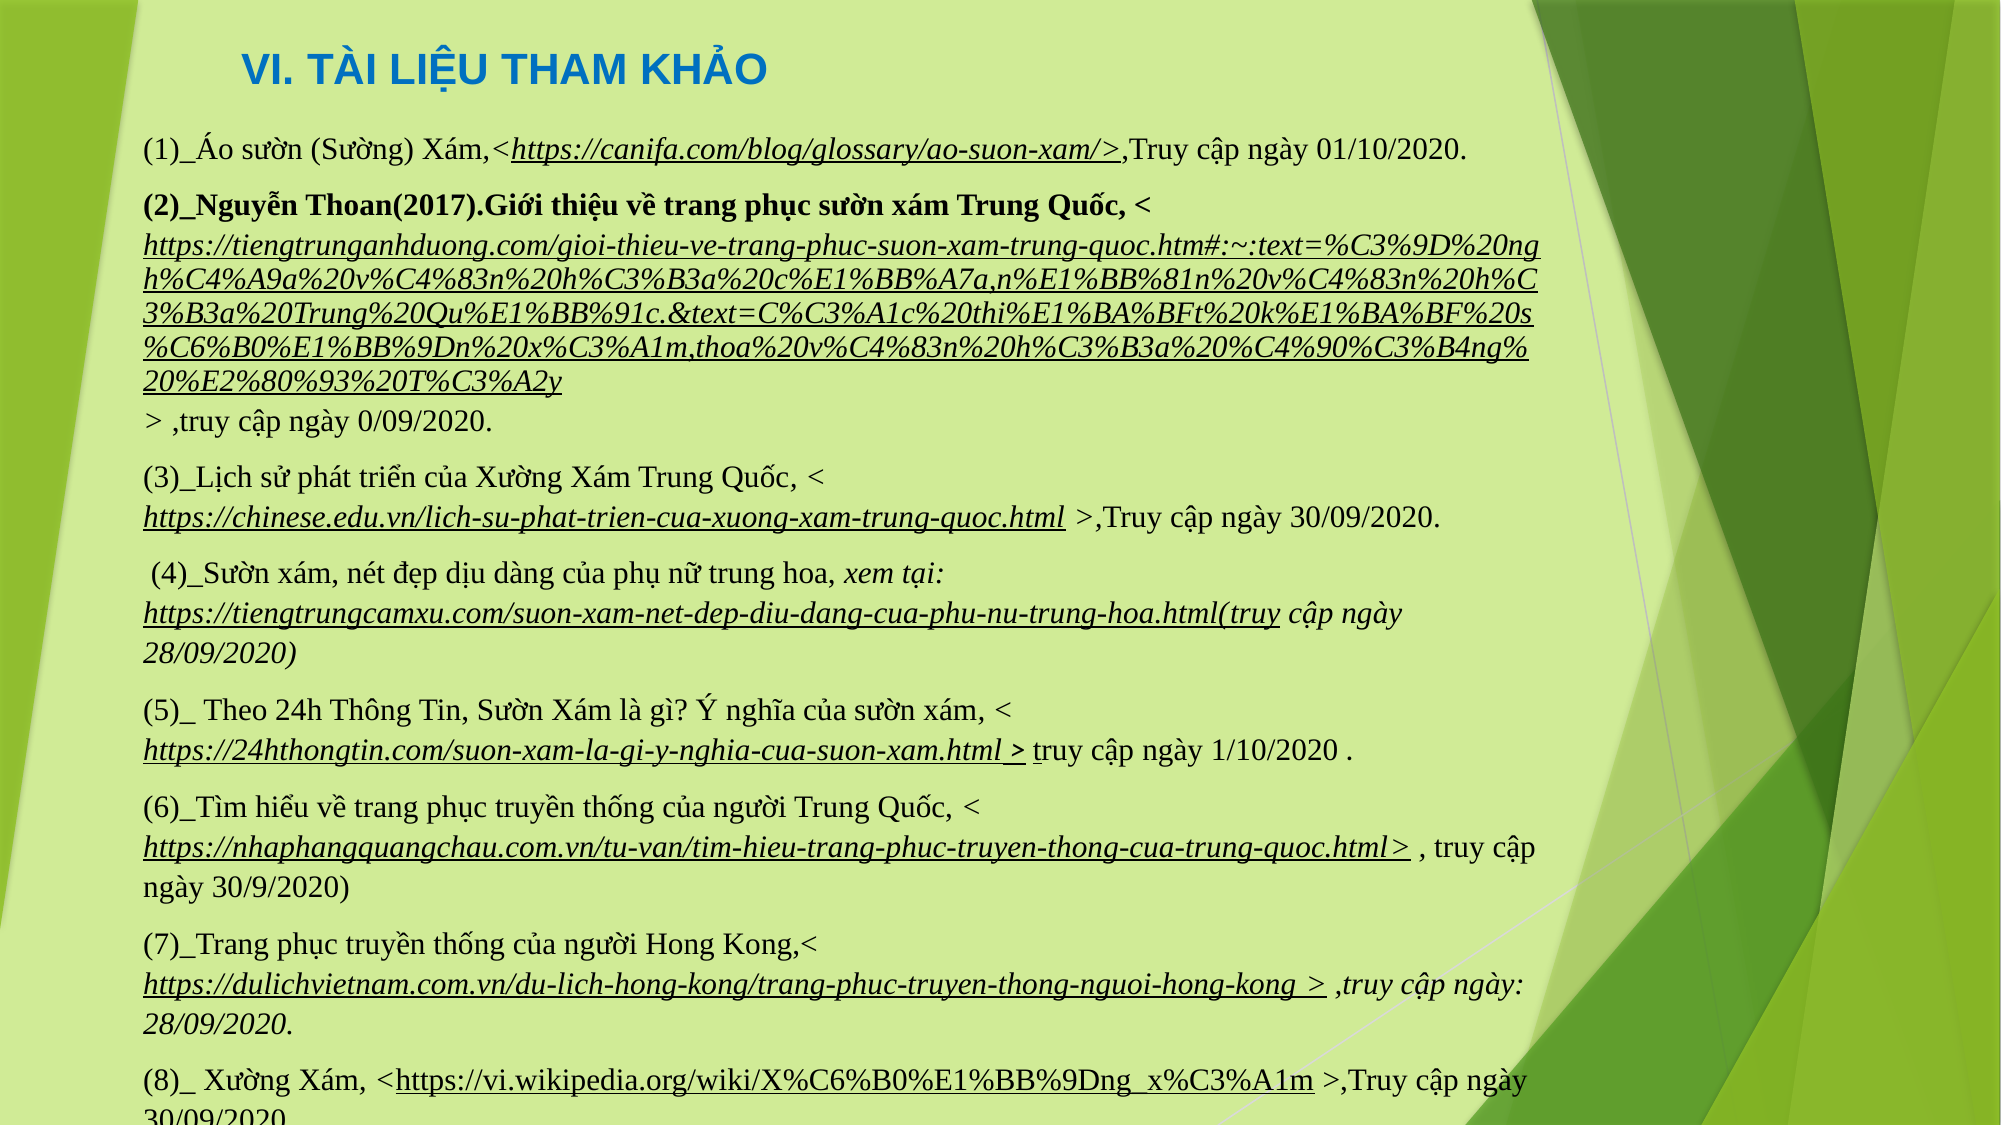

VI. TÀI LIỆU THAM KHẢO
(1)_Áo sườn (Sường) Xám,<https://canifa.com/blog/glossary/ao-suon-xam/>,Truy cập ngày 01/10/2020.
(2)_Nguyễn Thoan(2017).Giới thiệu về trang phục sườn xám Trung Quốc, <
https://tiengtrunganhduong.com/gioi-thieu-ve-trang-phuc-suon-xam-trung-quoc.htm#:~:text=%C3%9D%20ngh%C4%A9a%20v%C4%83n%20h%C3%B3a%20c%E1%BB%A7a,n%E1%BB%81n%20v%C4%83n%20h%C3%B3a%20Trung%20Qu%E1%BB%91c.&text=C%C3%A1c%20thi%E1%BA%BFt%20k%E1%BA%BF%20s%C6%B0%E1%BB%9Dn%20x%C3%A1m,thoa%20v%C4%83n%20h%C3%B3a%20%C4%90%C3%B4ng%20%E2%80%93%20T%C3%A2y> ,truy cập ngày 0/09/2020.
(3)_Lịch sử phát triển của Xường Xám Trung Quốc, <  https://chinese.edu.vn/lich-su-phat-trien-cua-xuong-xam-trung-quoc.html >,Truy cập ngày 30/09/2020.
 (4)_Sườn xám, nét đẹp dịu dàng của phụ nữ trung hoa, xem tại: https://tiengtrungcamxu.com/suon-xam-net-dep-diu-dang-cua-phu-nu-trung-hoa.html(truy cập ngày 28/09/2020)
(5)_ Theo 24h Thông Tin, Sườn Xám là gì? Ý nghĩa của sườn xám, < https://24hthongtin.com/suon-xam-la-gi-y-nghia-cua-suon-xam.html > truy cập ngày 1/10/2020 .
(6)_Tìm hiểu về trang phục truyền thống của người Trung Quốc, <https://nhaphangquangchau.com.vn/tu-van/tim-hieu-trang-phuc-truyen-thong-cua-trung-quoc.html> , truy cập ngày 30/9/2020)
(7)_Trang phục truyền thống của người Hong Kong,< https://dulichvietnam.com.vn/du-lich-hong-kong/trang-phuc-truyen-thong-nguoi-hong-kong > ,truy cập ngày: 28/09/2020.
(8)_ Xường Xám, <https://vi.wikipedia.org/wiki/X%C6%B0%E1%BB%9Dng_x%C3%A1m >,Truy cập ngày 30/09/2020.